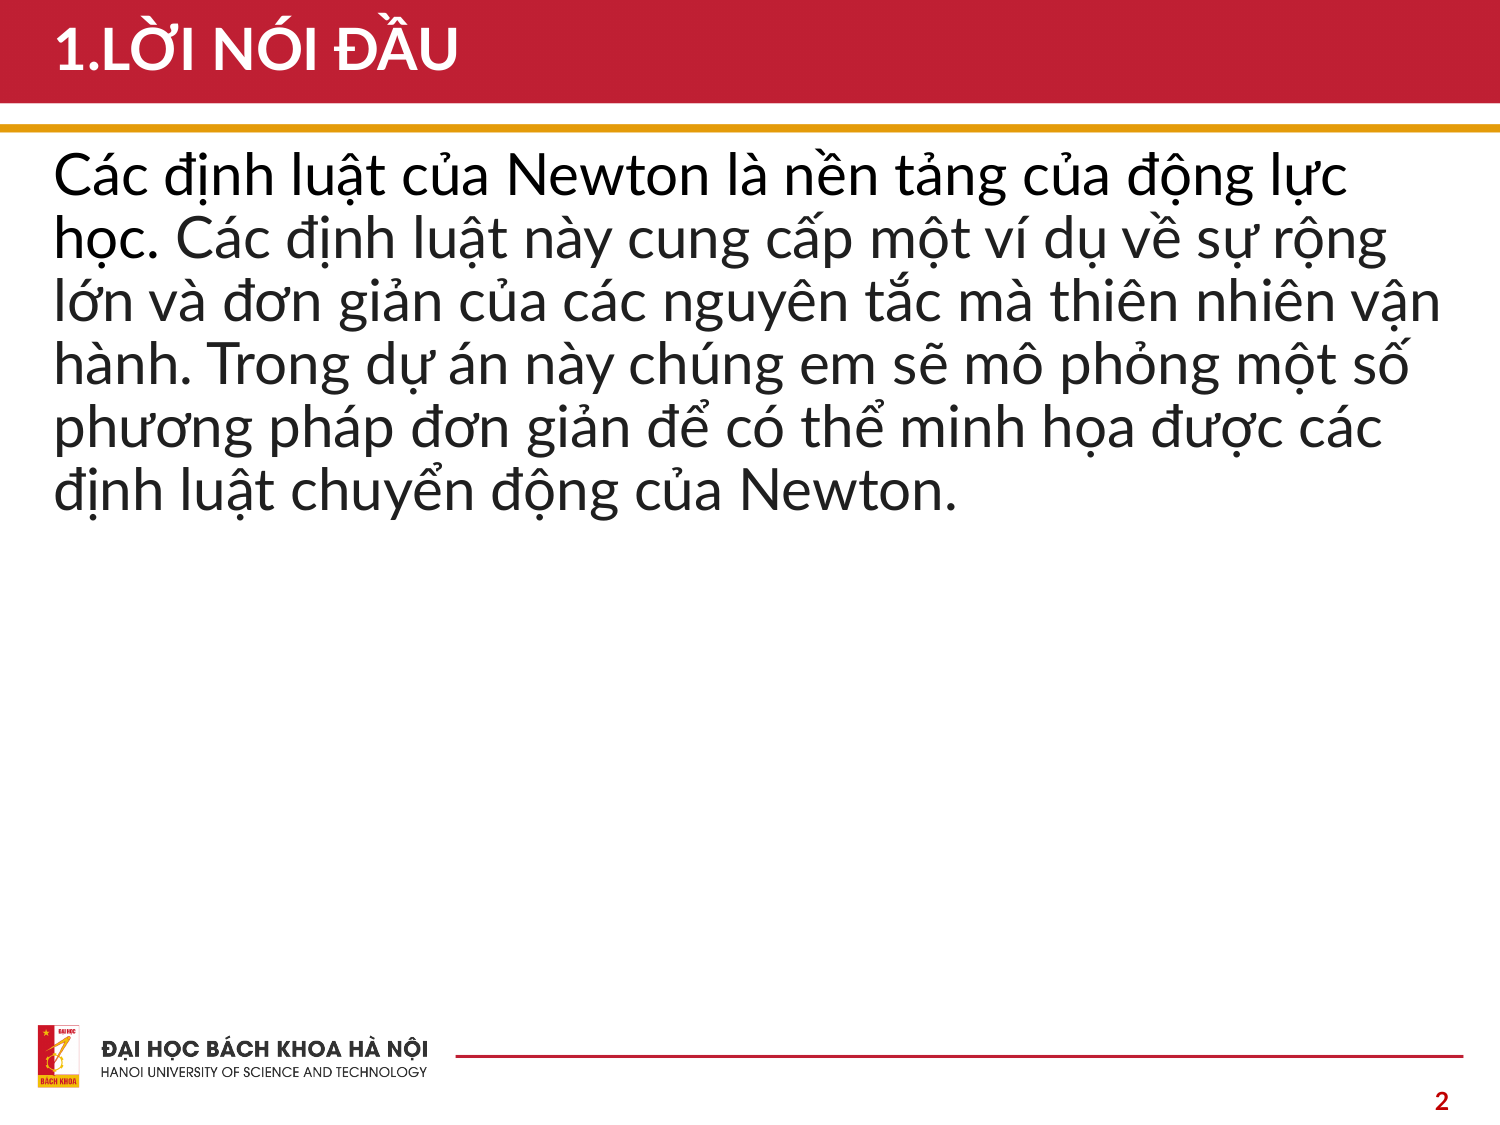

# 1.LỜI NÓI ĐẦU
Các định luật của Newton là nền tảng của động lực học. Các định luật này cung cấp một ví dụ về sự rộng lớn và đơn giản của các nguyên tắc mà thiên nhiên vận hành. Trong dự án này chúng em sẽ mô phỏng một số phương pháp đơn giản để có thể minh họa được các định luật chuyển động của Newton.
2